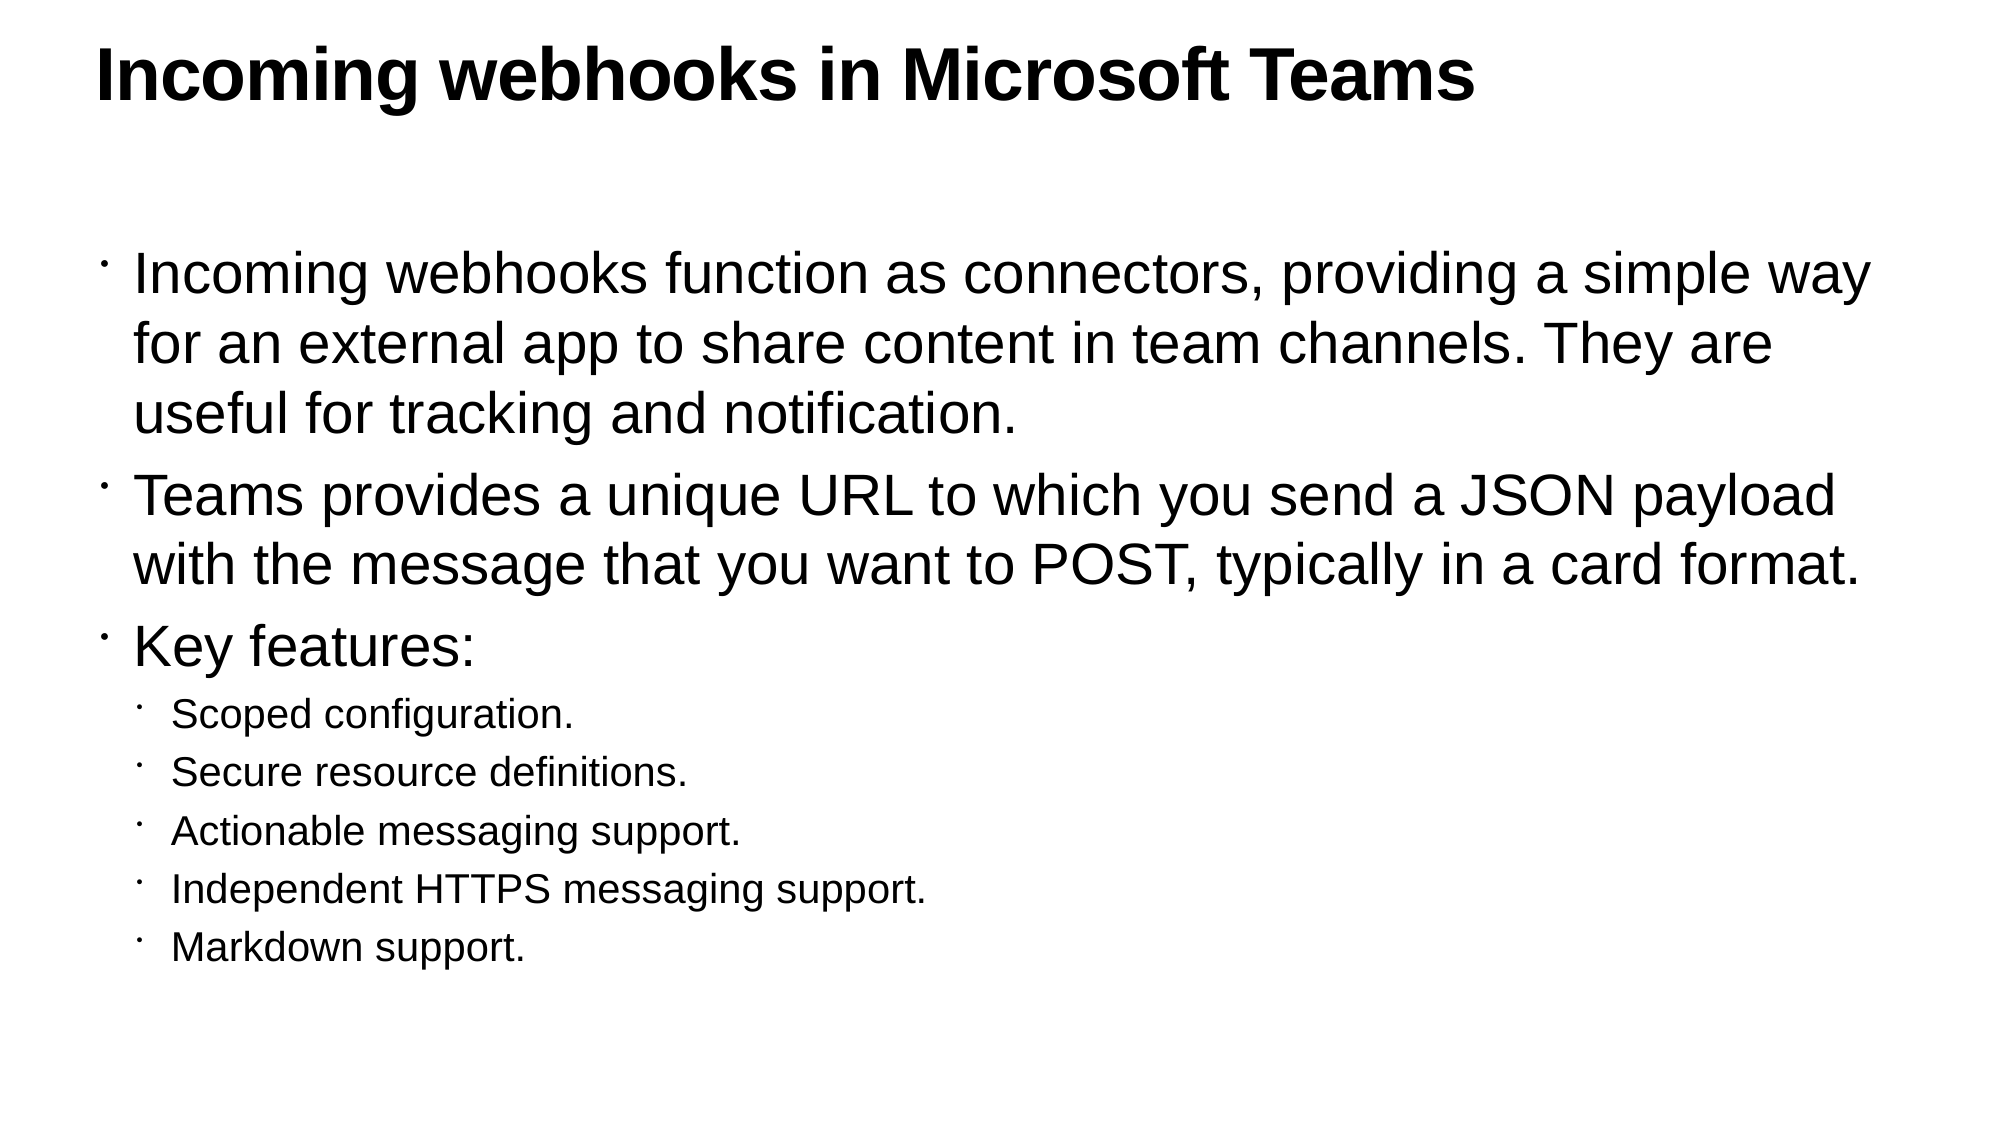

# Incoming webhooks in Microsoft Teams
Incoming webhooks function as connectors, providing a simple way for an external app to share content in team channels. They are useful for tracking and notification.
Teams provides a unique URL to which you send a JSON payload with the message that you want to POST, typically in a card format.
Key features:
Scoped configuration.
Secure resource definitions.
Actionable messaging support.
Independent HTTPS messaging support.
Markdown support.